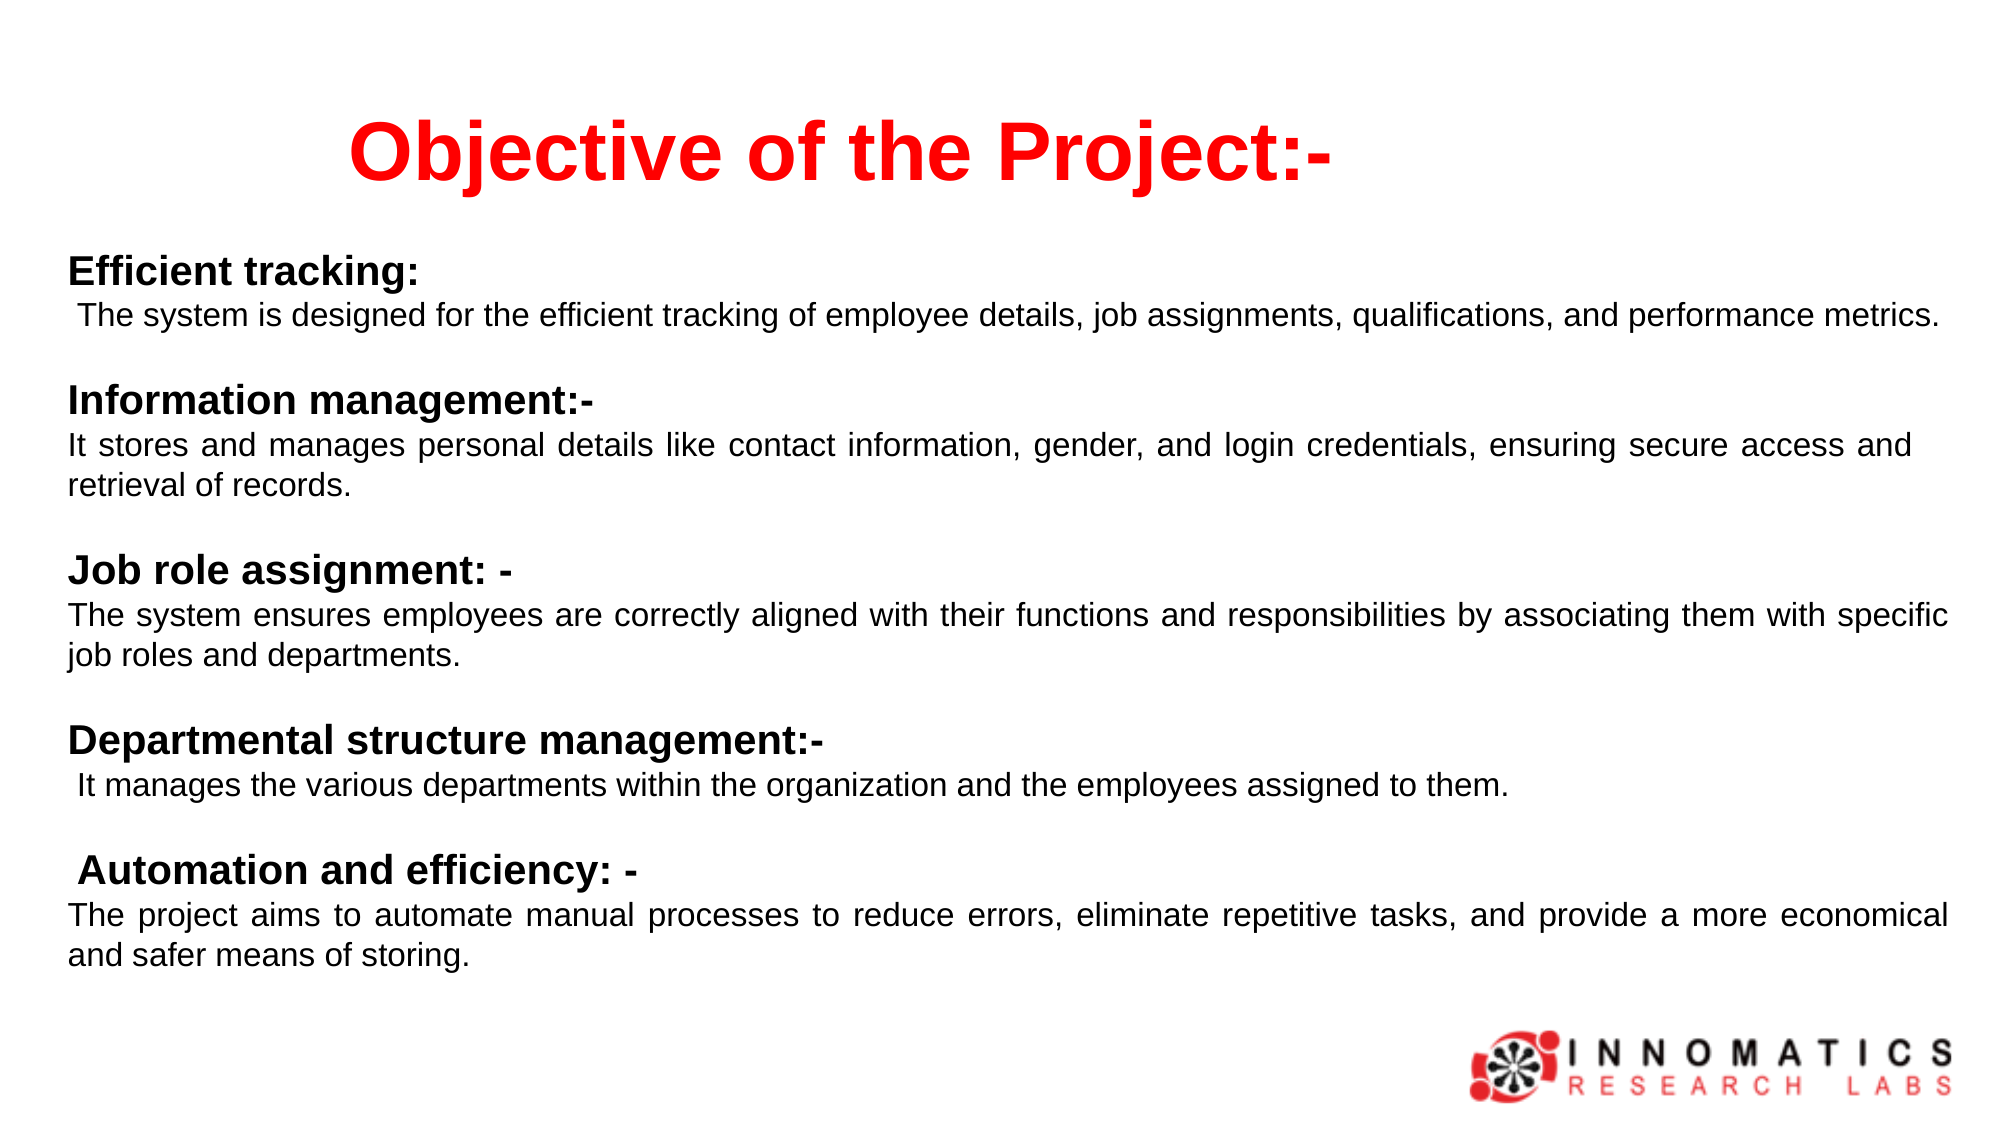

Objective of the Project:-
Efficient tracking:
 The system is designed for the efficient tracking of employee details, job assignments, qualifications, and performance metrics.

Information management:-
It stores and manages personal details like contact information, gender, and login credentials, ensuring secure access and    retrieval of records.

Job role assignment: -
The system ensures employees are correctly aligned with their functions and responsibilities by associating them with specific job roles and departments.

Departmental structure management:-
 It manages the various departments within the organization and the employees assigned to them.

 Automation and efficiency: -
The project aims to automate manual processes to reduce errors, eliminate repetitive tasks, and provide a more economical and safer means of storing.